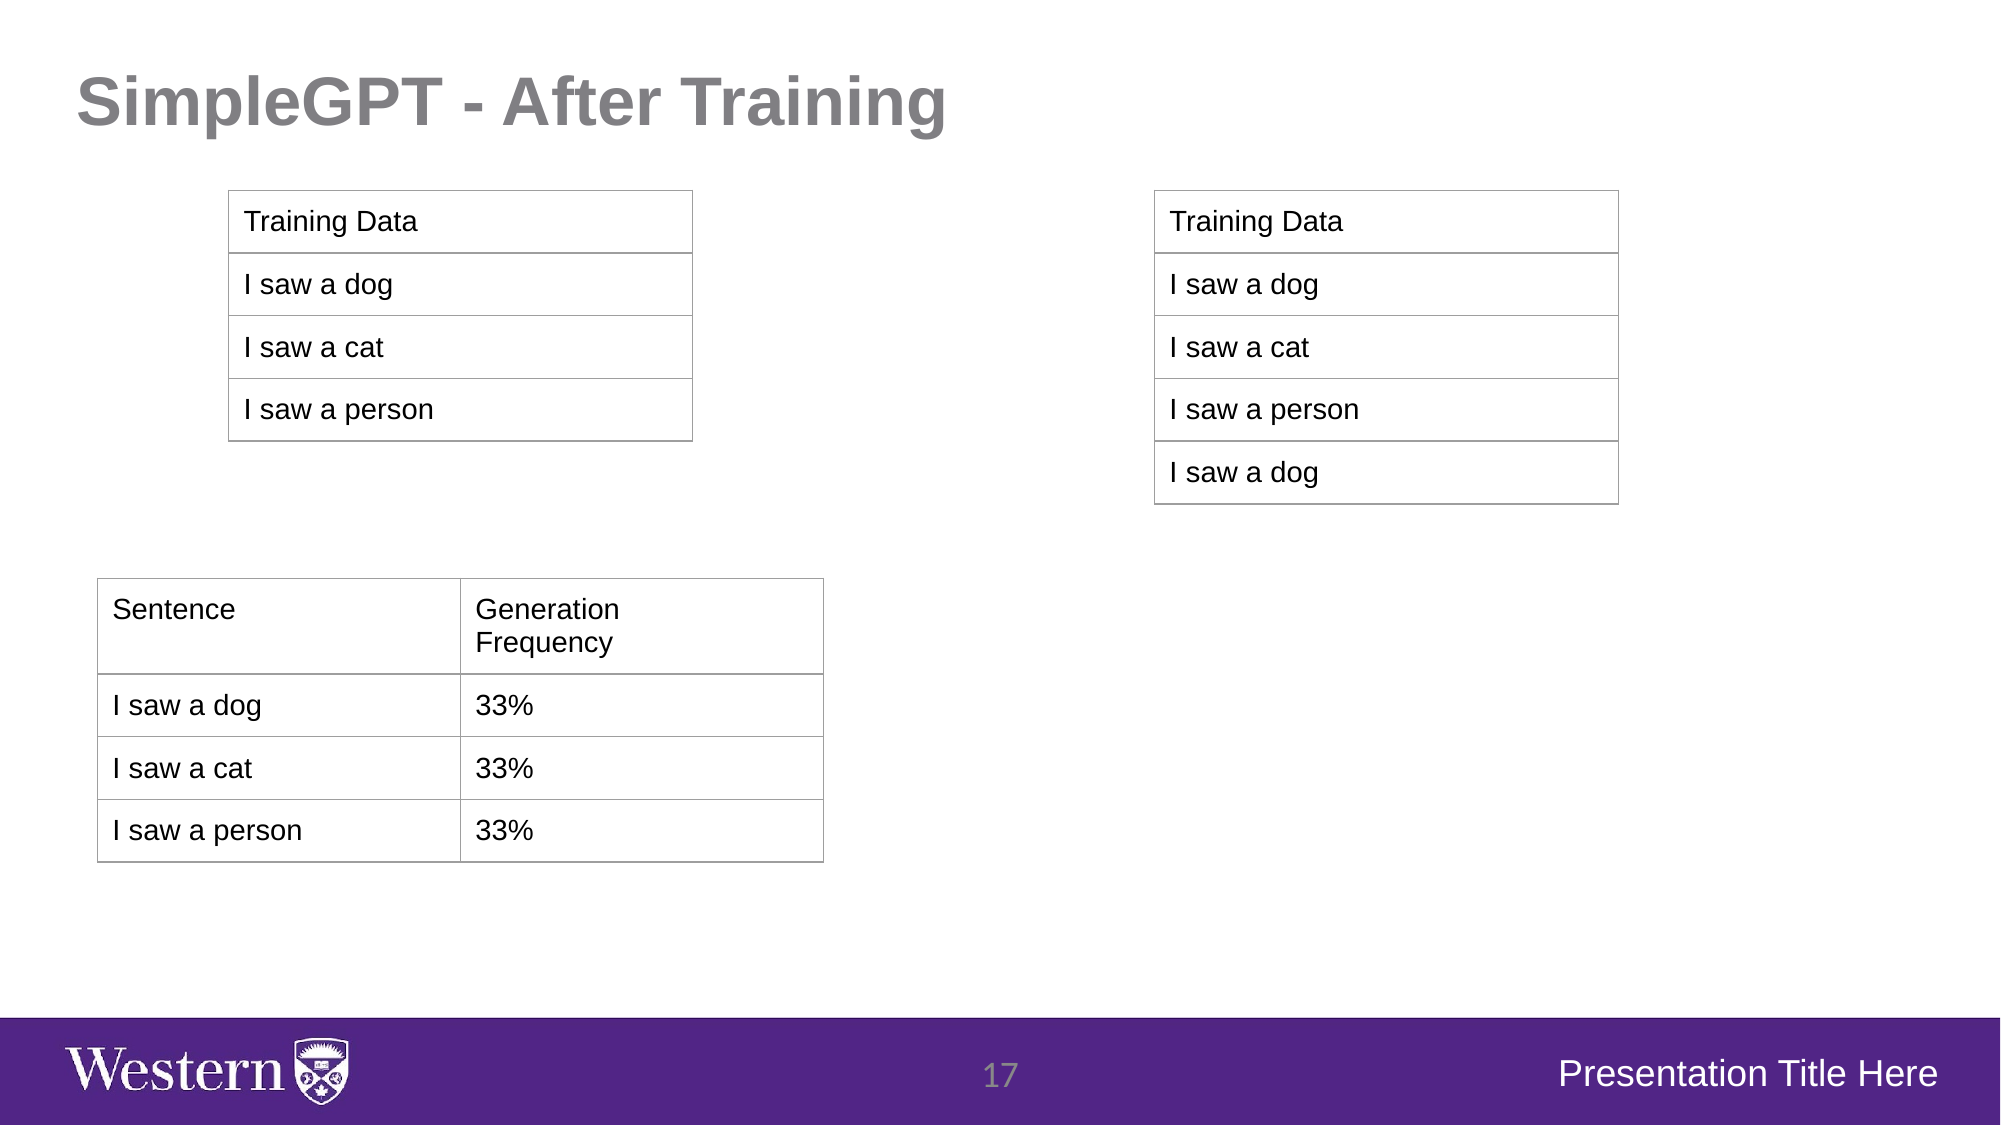

SimpleGPT - After Training

| Training Data |
| --- |
| I saw a dog |
| I saw a cat |
| I saw a person |
| Training Data |
| --- |
| I saw a dog |
| I saw a cat |
| I saw a person |
| I saw a dog |
| Sentence | Generation Frequency |
| --- | --- |
| I saw a dog | 33% |
| I saw a cat | 33% |
| I saw a person | 33% |
Presentation Title Here
17